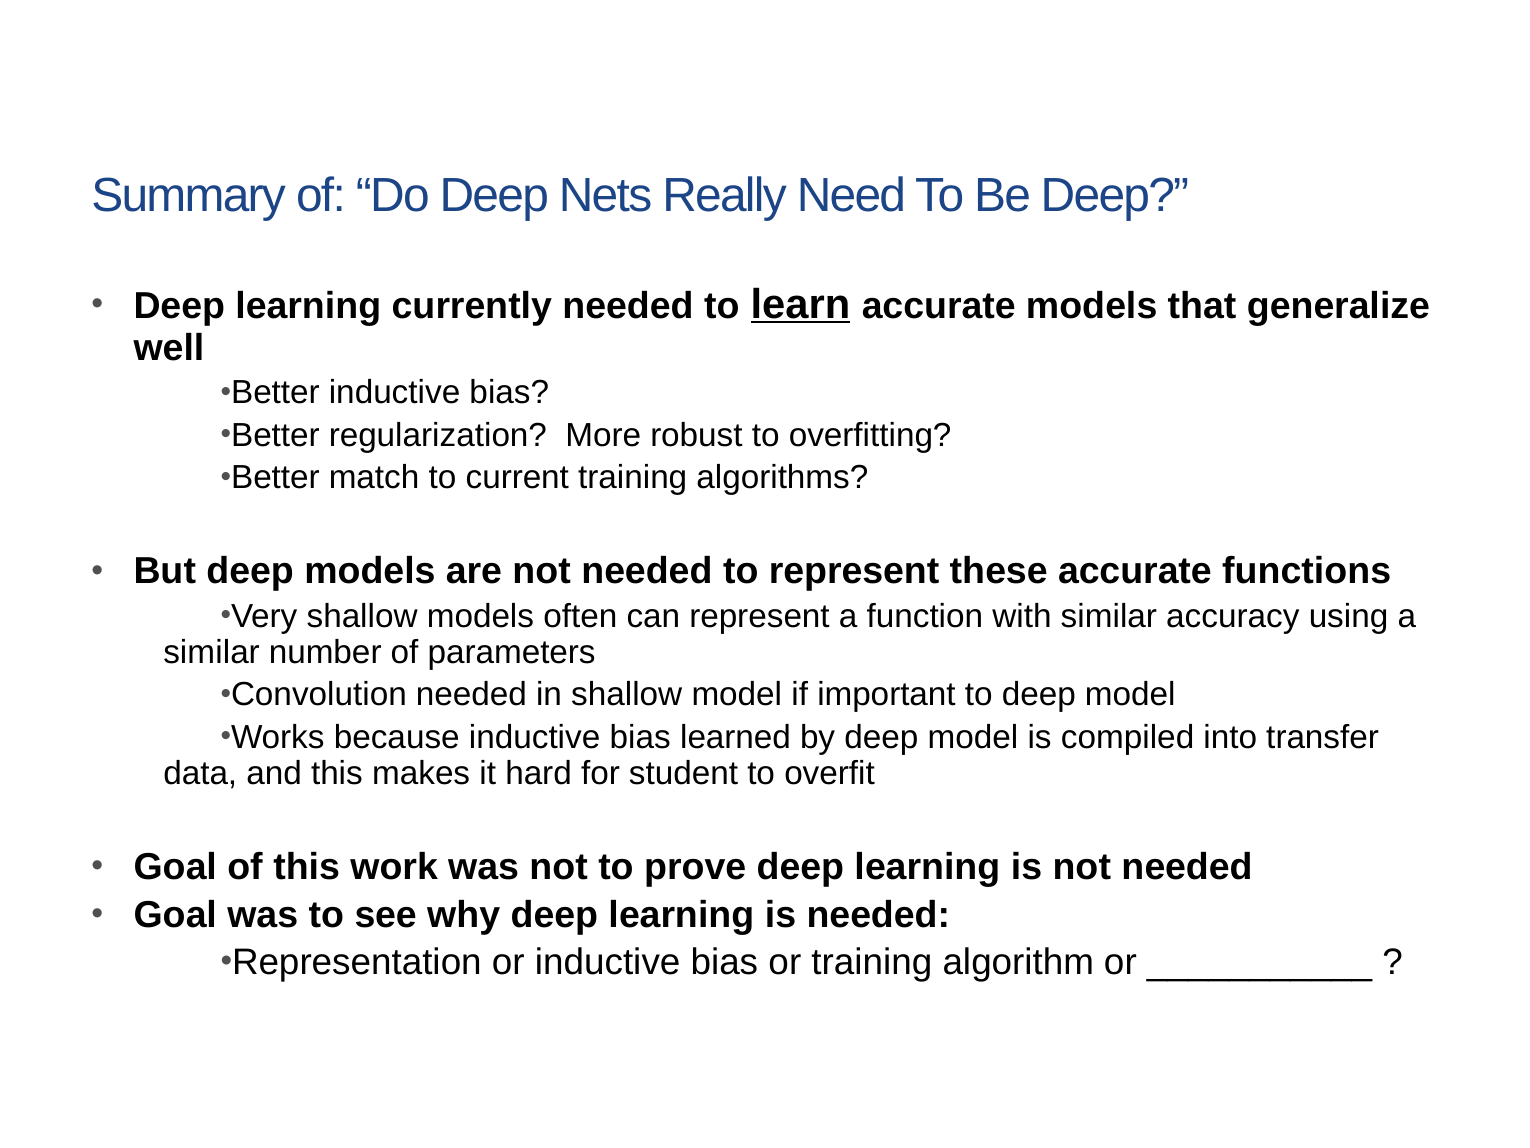

# Summary of: “Do Deep Nets Really Need To Be Deep?”
Deep learning currently needed to learn accurate models that generalize well
Better inductive bias?
Better regularization?  More robust to overfitting?
Better match to current training algorithms?

But deep models are not needed to represent these accurate functions
Very shallow models often can represent a function with similar accuracy using a similar number of parameters
Convolution needed in shallow model if important to deep model
Works because inductive bias learned by deep model is compiled into transfer data, and this makes it hard for student to overfit

Goal of this work was not to prove deep learning is not needed
Goal was to see why deep learning is needed:
Representation or inductive bias or training algorithm or ___________ ?